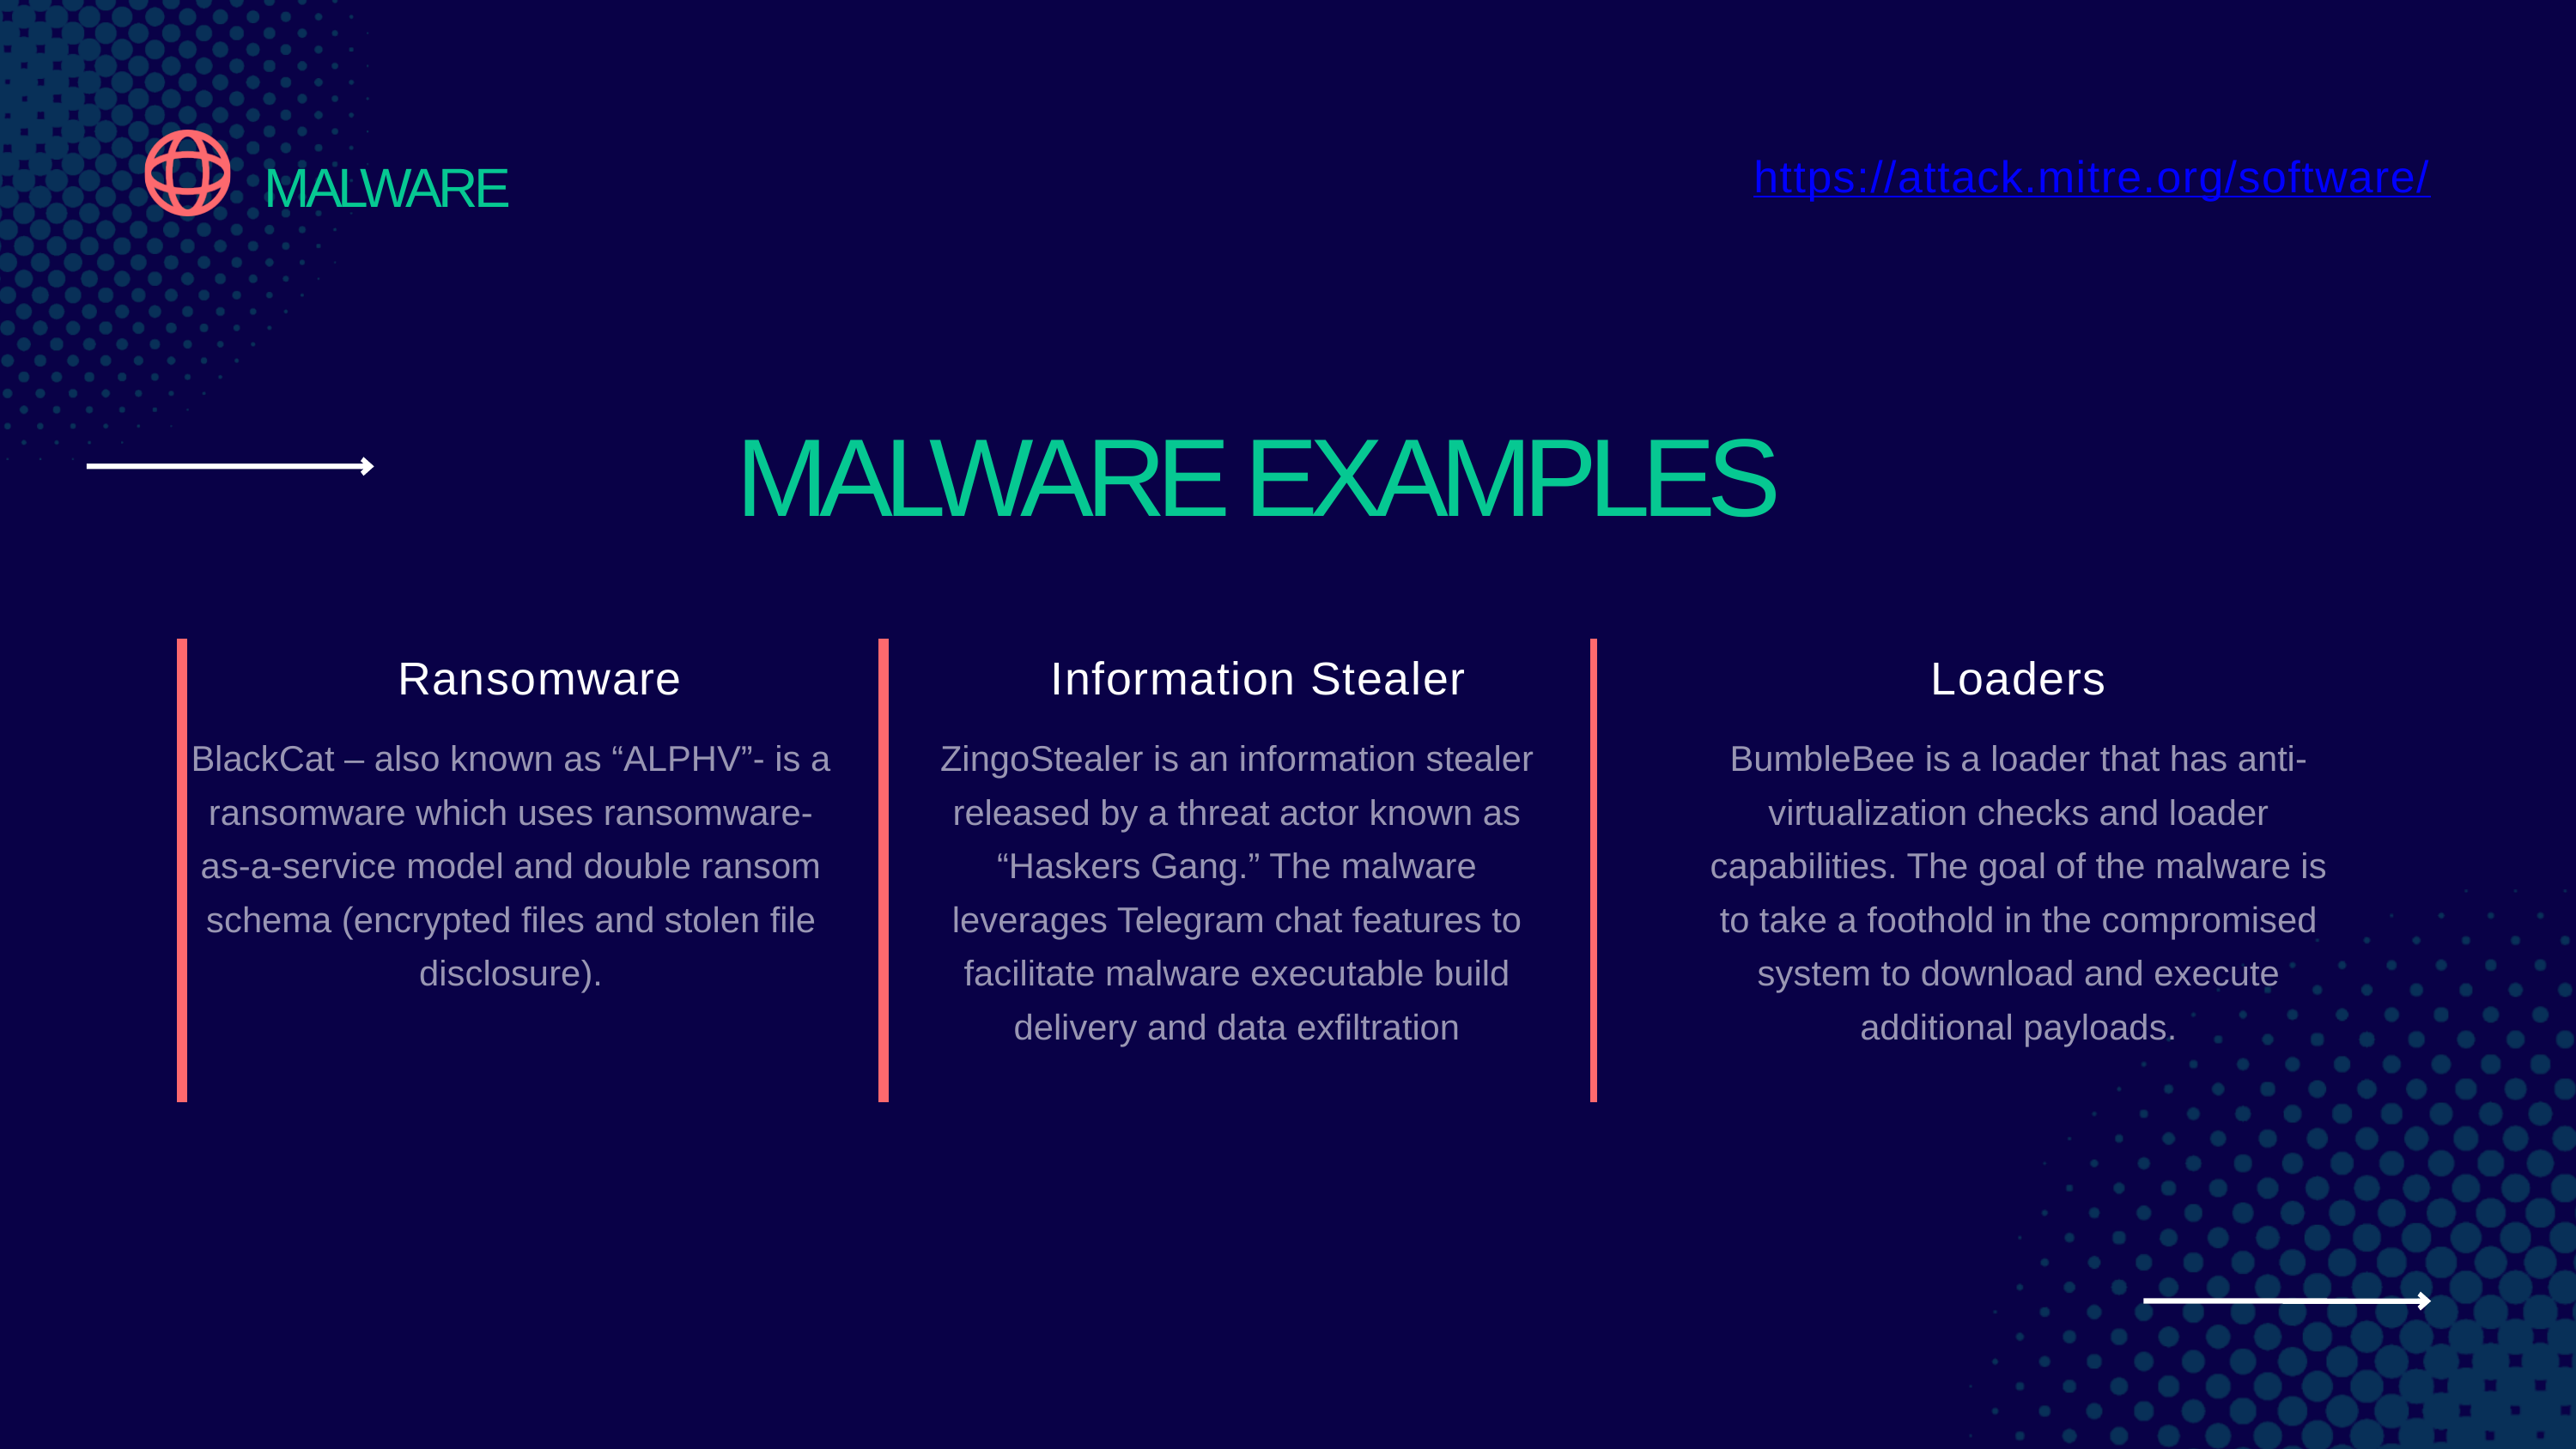

https://attack.mitre.org/software/
MALWARE
MALWARE EXAMPLES

Ransomware
Information Stealer
Loaders
BlackCat – also known as “ALPHV”- is a ransomware which uses ransomware-as-a-service model and double ransom schema (encrypted files and stolen file disclosure).
ZingoStealer is an information stealer released by a threat actor known as “Haskers Gang.” The malware leverages Telegram chat features to facilitate malware executable build delivery and data exfiltration
BumbleBee is a loader that has anti-virtualization checks and loader capabilities. The goal of the malware is to take a foothold in the compromised system to download and execute additional payloads.